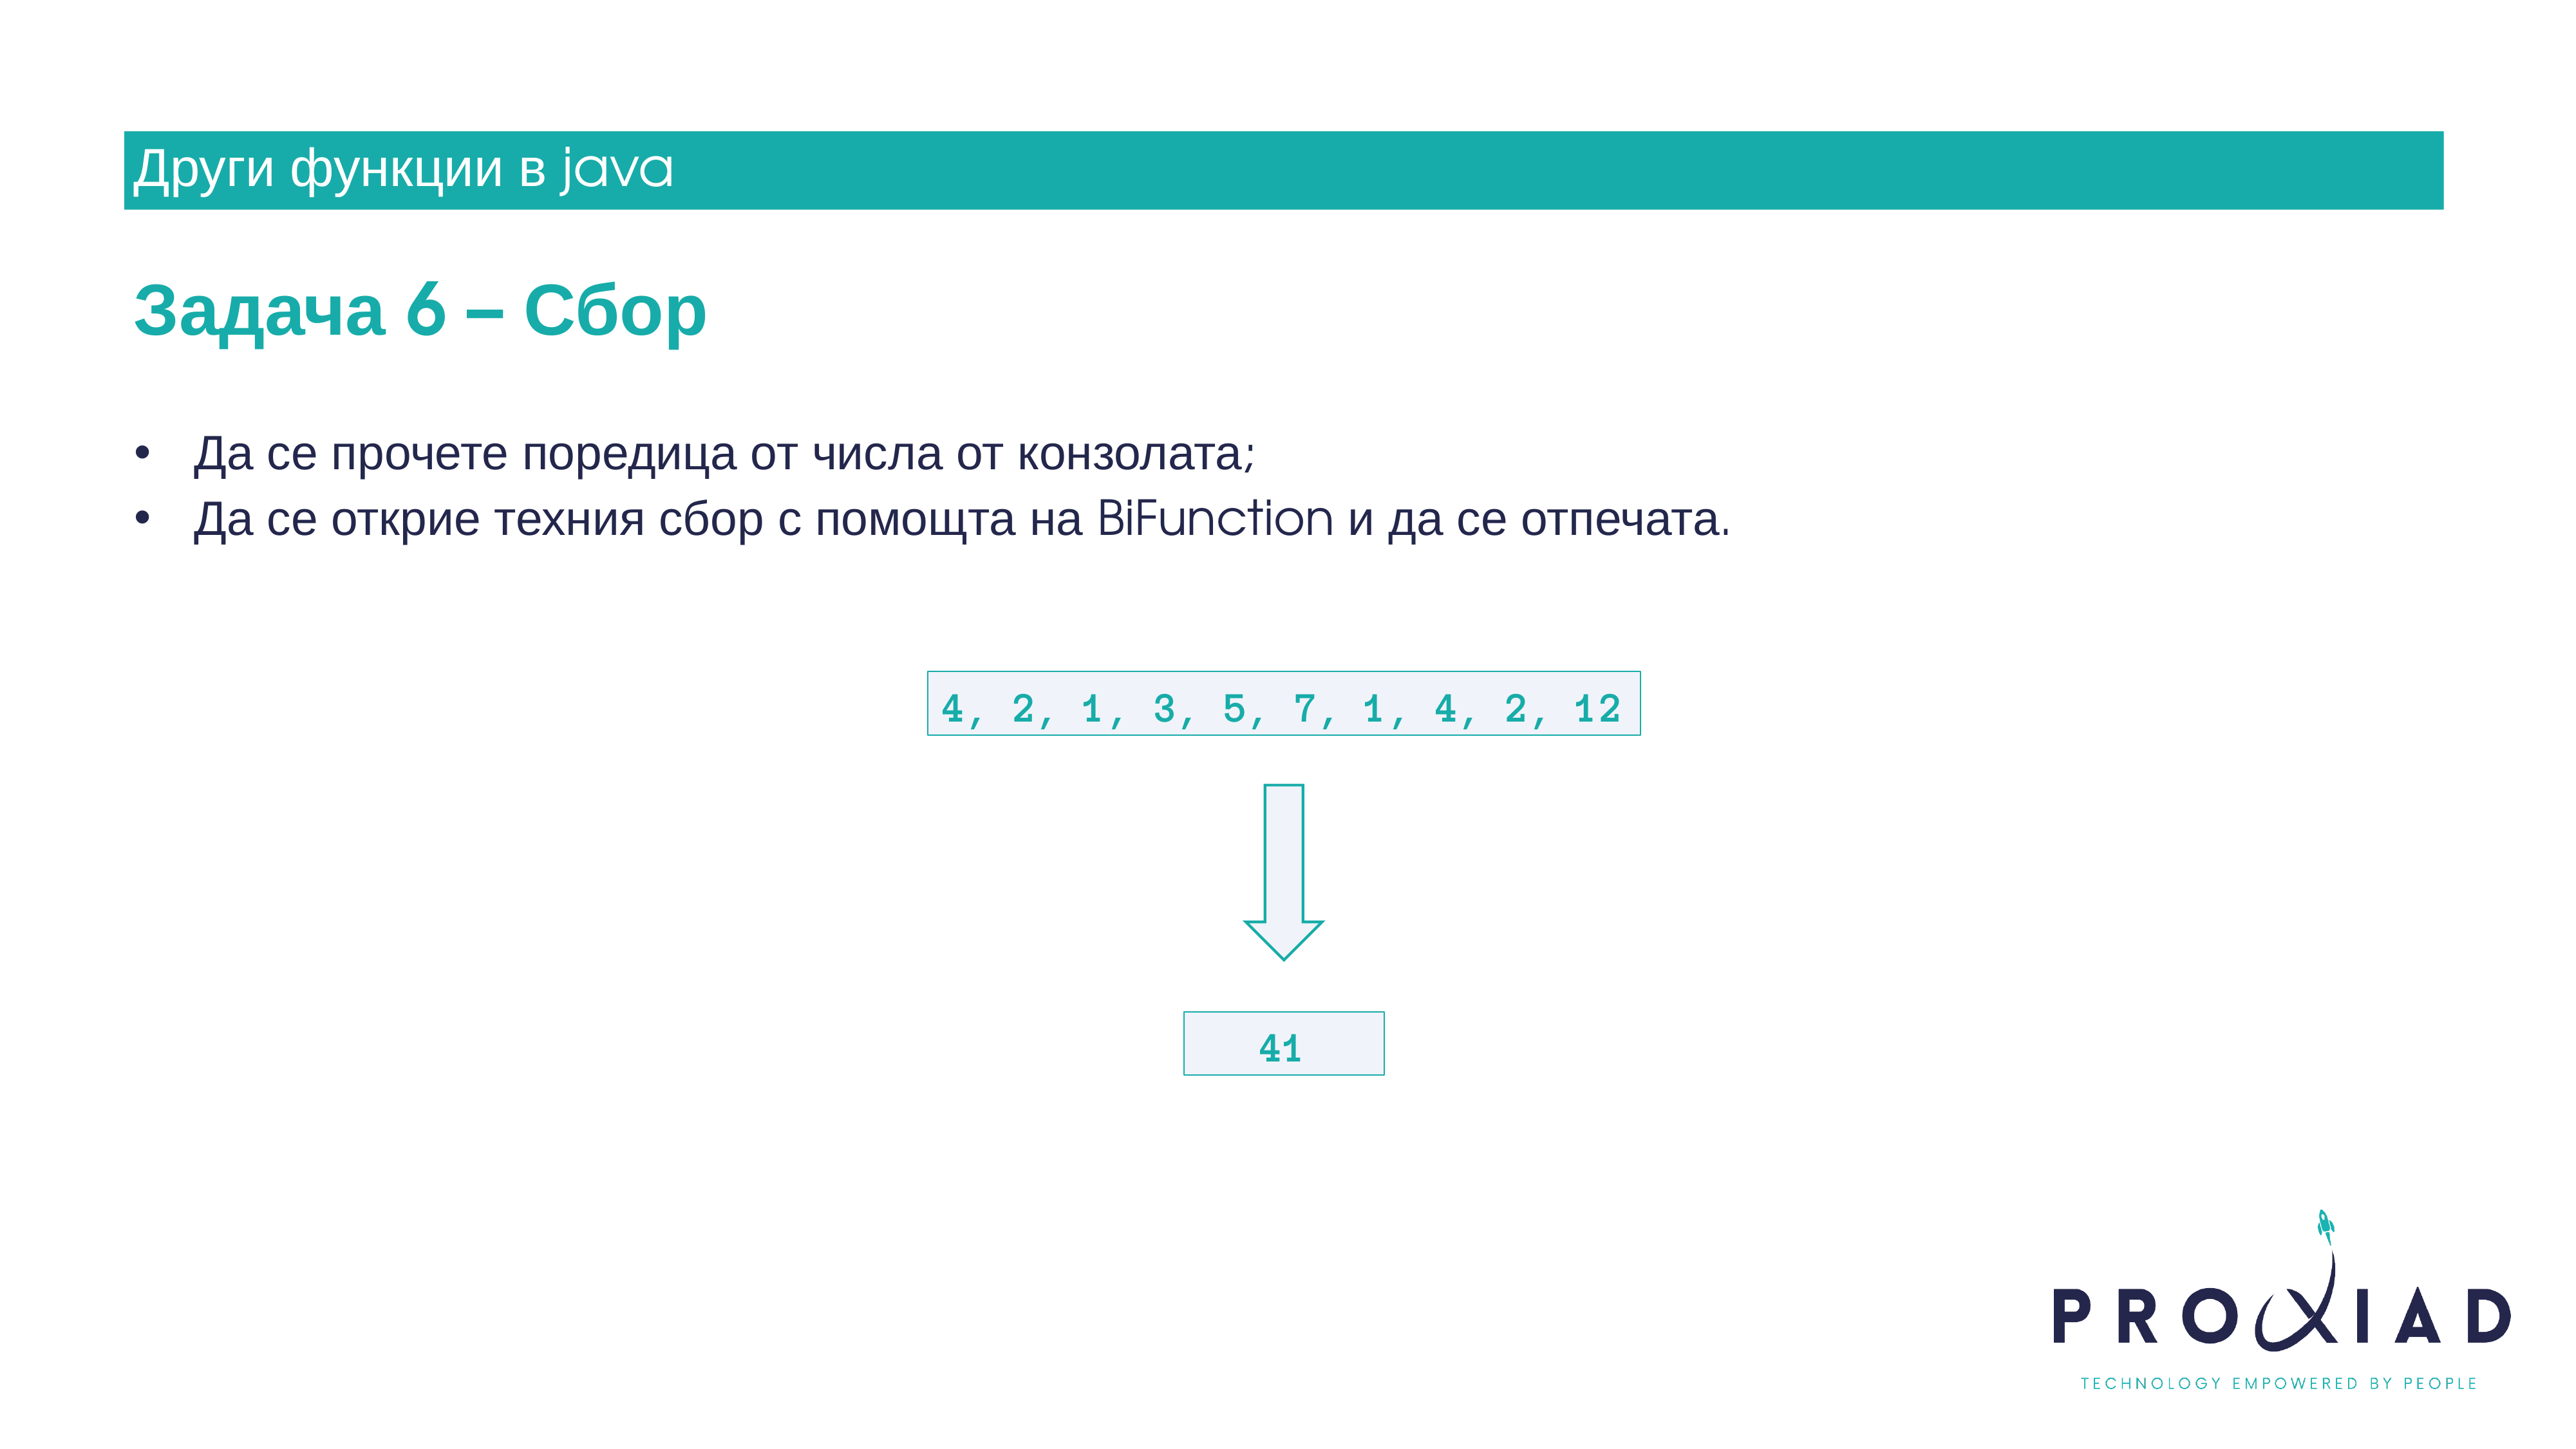

Други функции в java
Задача 6 – Сбор
Да се прочете поредица от числа от конзолата;
Да се открие техния сбор с помощта на BiFunction и да се отпечата.
4, 2, 1, 3, 5, 7, 1, 4, 2, 12

41